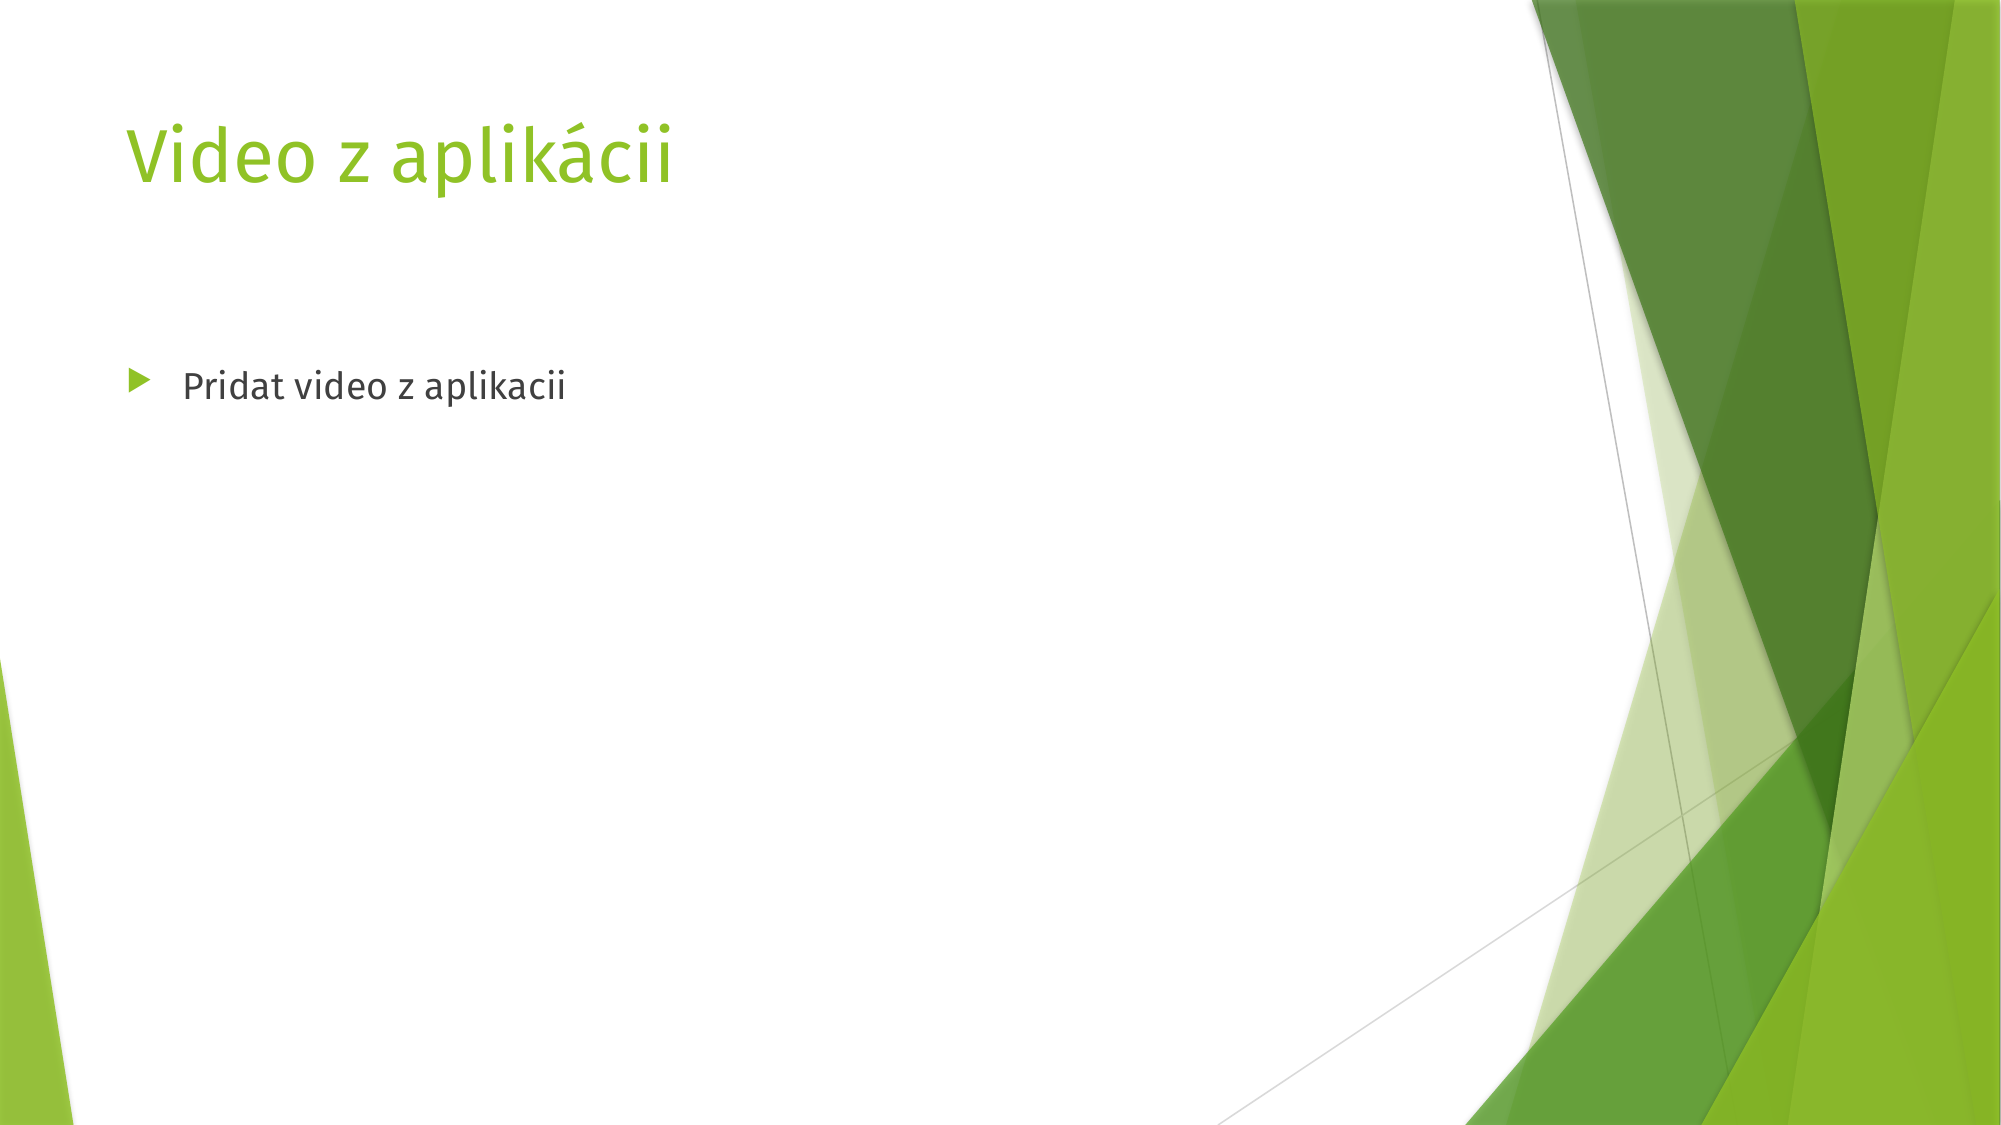

# Video z aplikácii
Pridat video z aplikacii